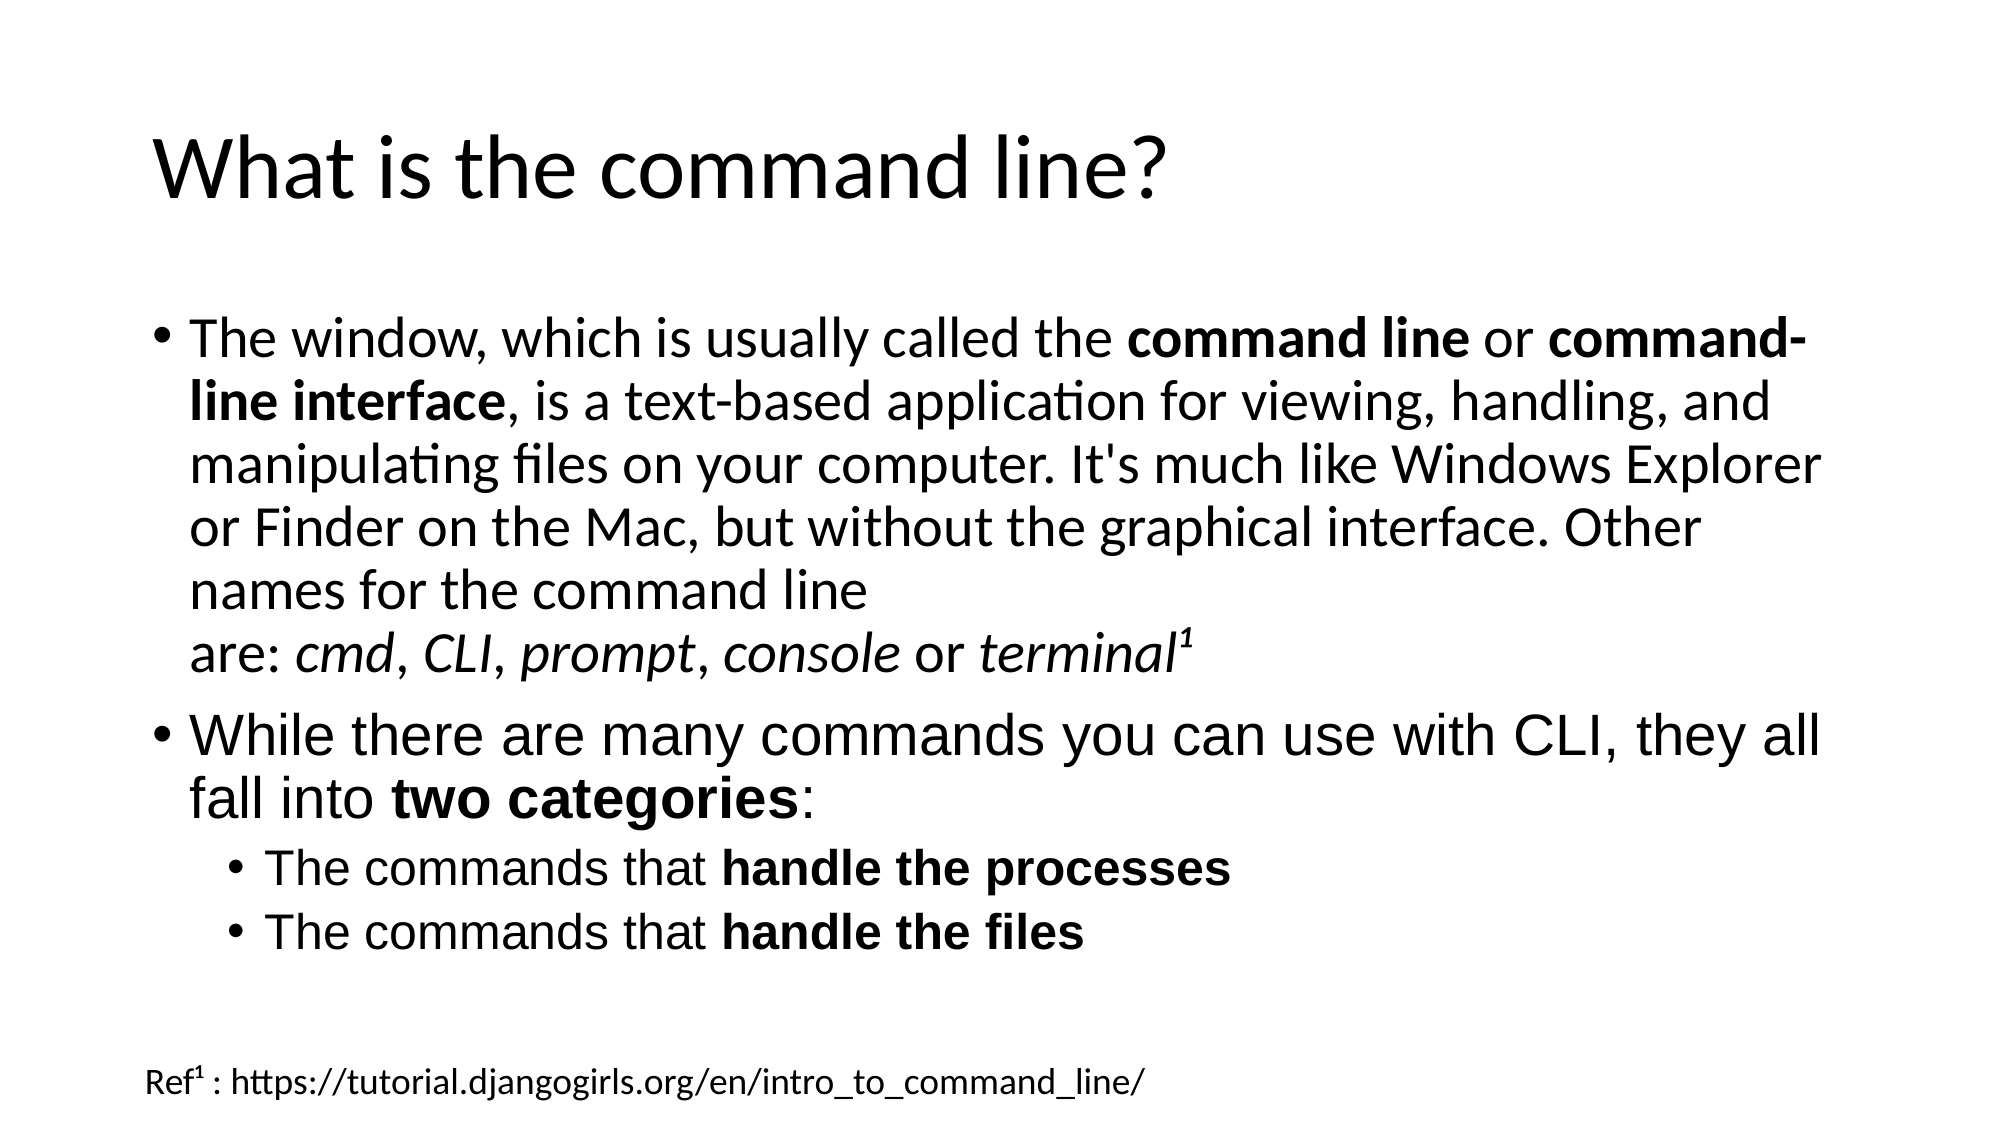

# What is the command line?
The window, which is usually called the command line or command-line interface, is a text-based application for viewing, handling, and manipulating files on your computer. It's much like Windows Explorer or Finder on the Mac, but without the graphical interface. Other names for the command line are: cmd, CLI, prompt, console or terminal¹
While there are many commands you can use with CLI, they all fall into two categories:
The commands that handle the processes
The commands that handle the files

Ref¹ : https://tutorial.djangogirls.org/en/intro_to_command_line/